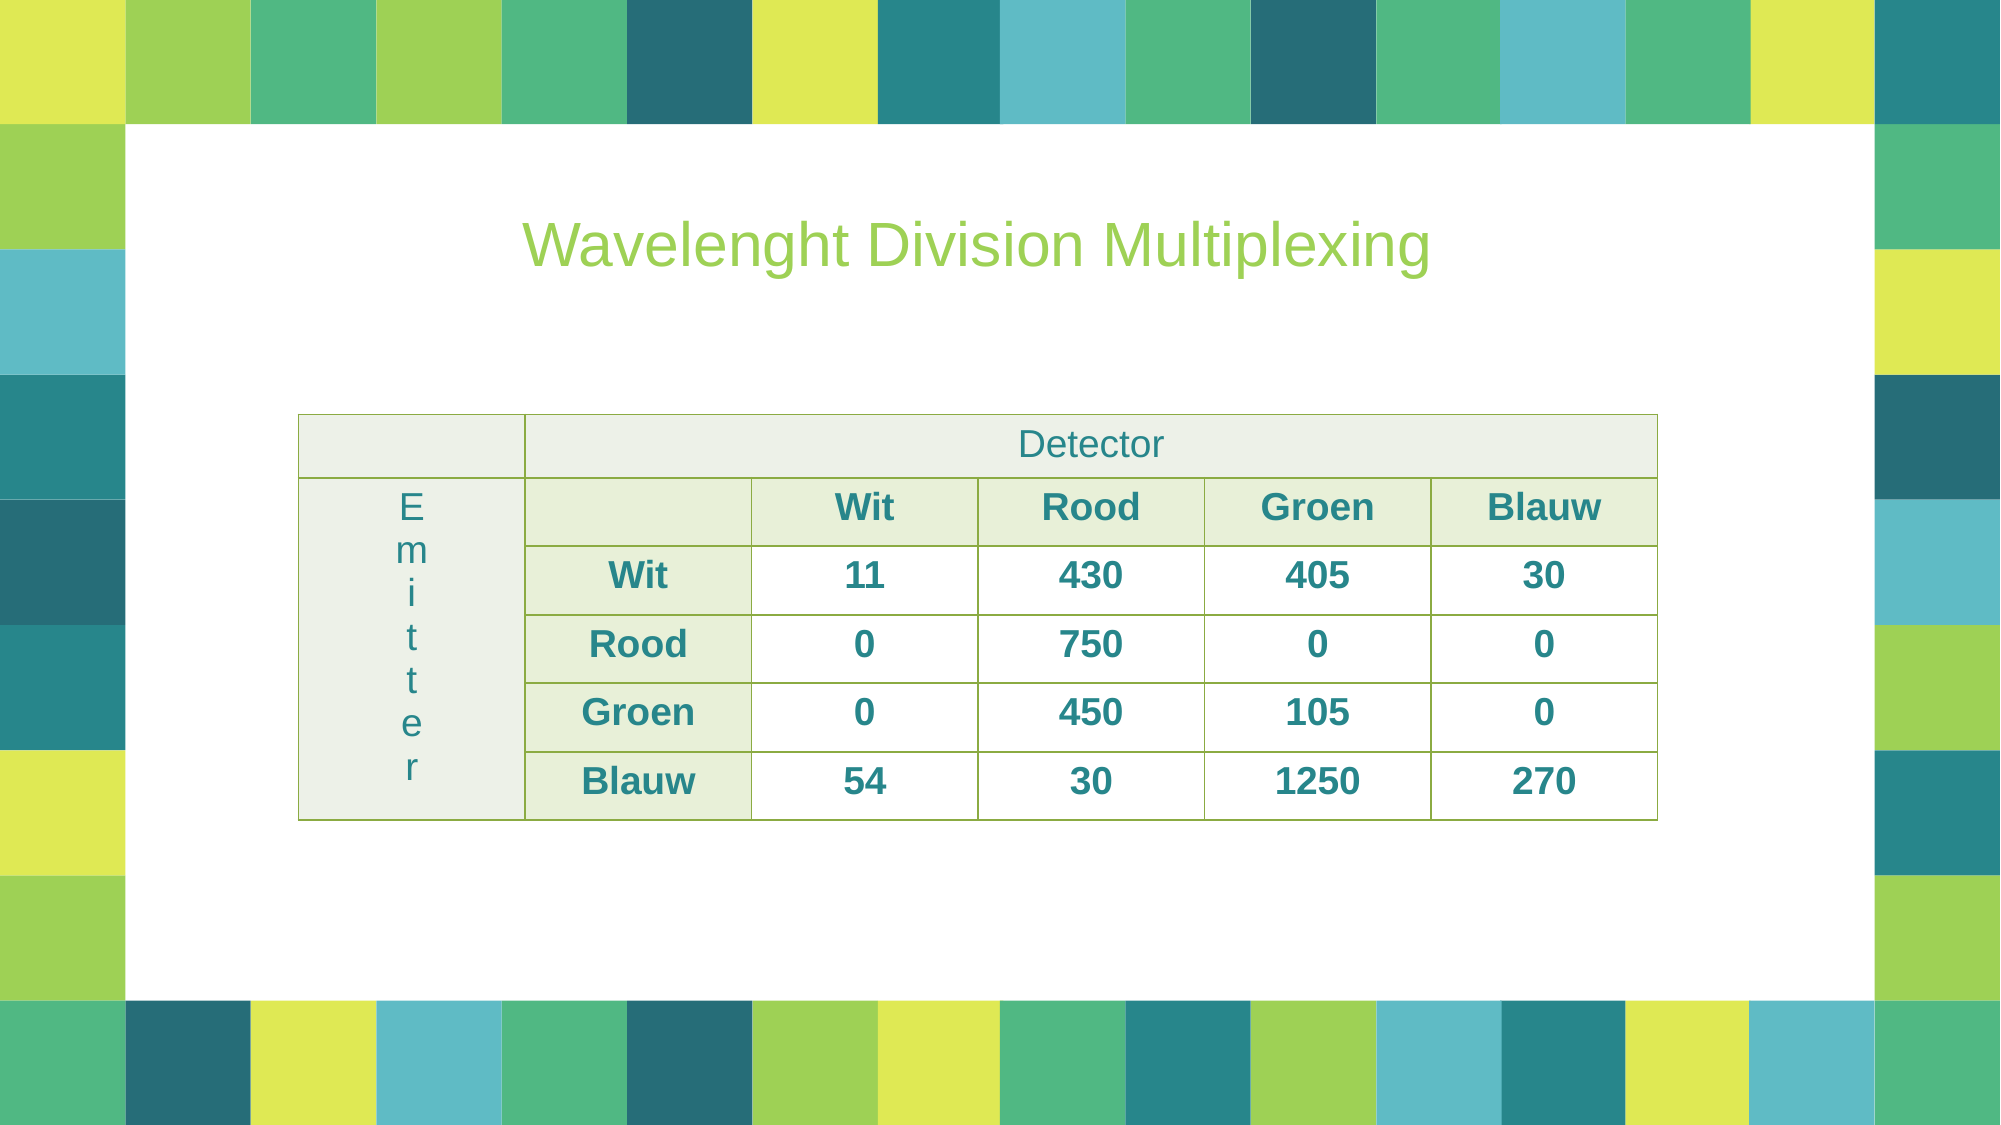

Wavelenght Division Multiplexing
|  | Detector |  |  |  |  |
| --- | --- | --- | --- | --- | --- |
| E m i t t e r |  | Wit | Rood | Groen | Blauw |
|  | Wit | 11 | 430 | 405 | 30 |
|  | Rood | 0 | 750 | 0 | 0 |
|  | Groen | 0 | 450 | 105 | 0 |
|  | Blauw | 54 | 30 | 1250 | 270 |